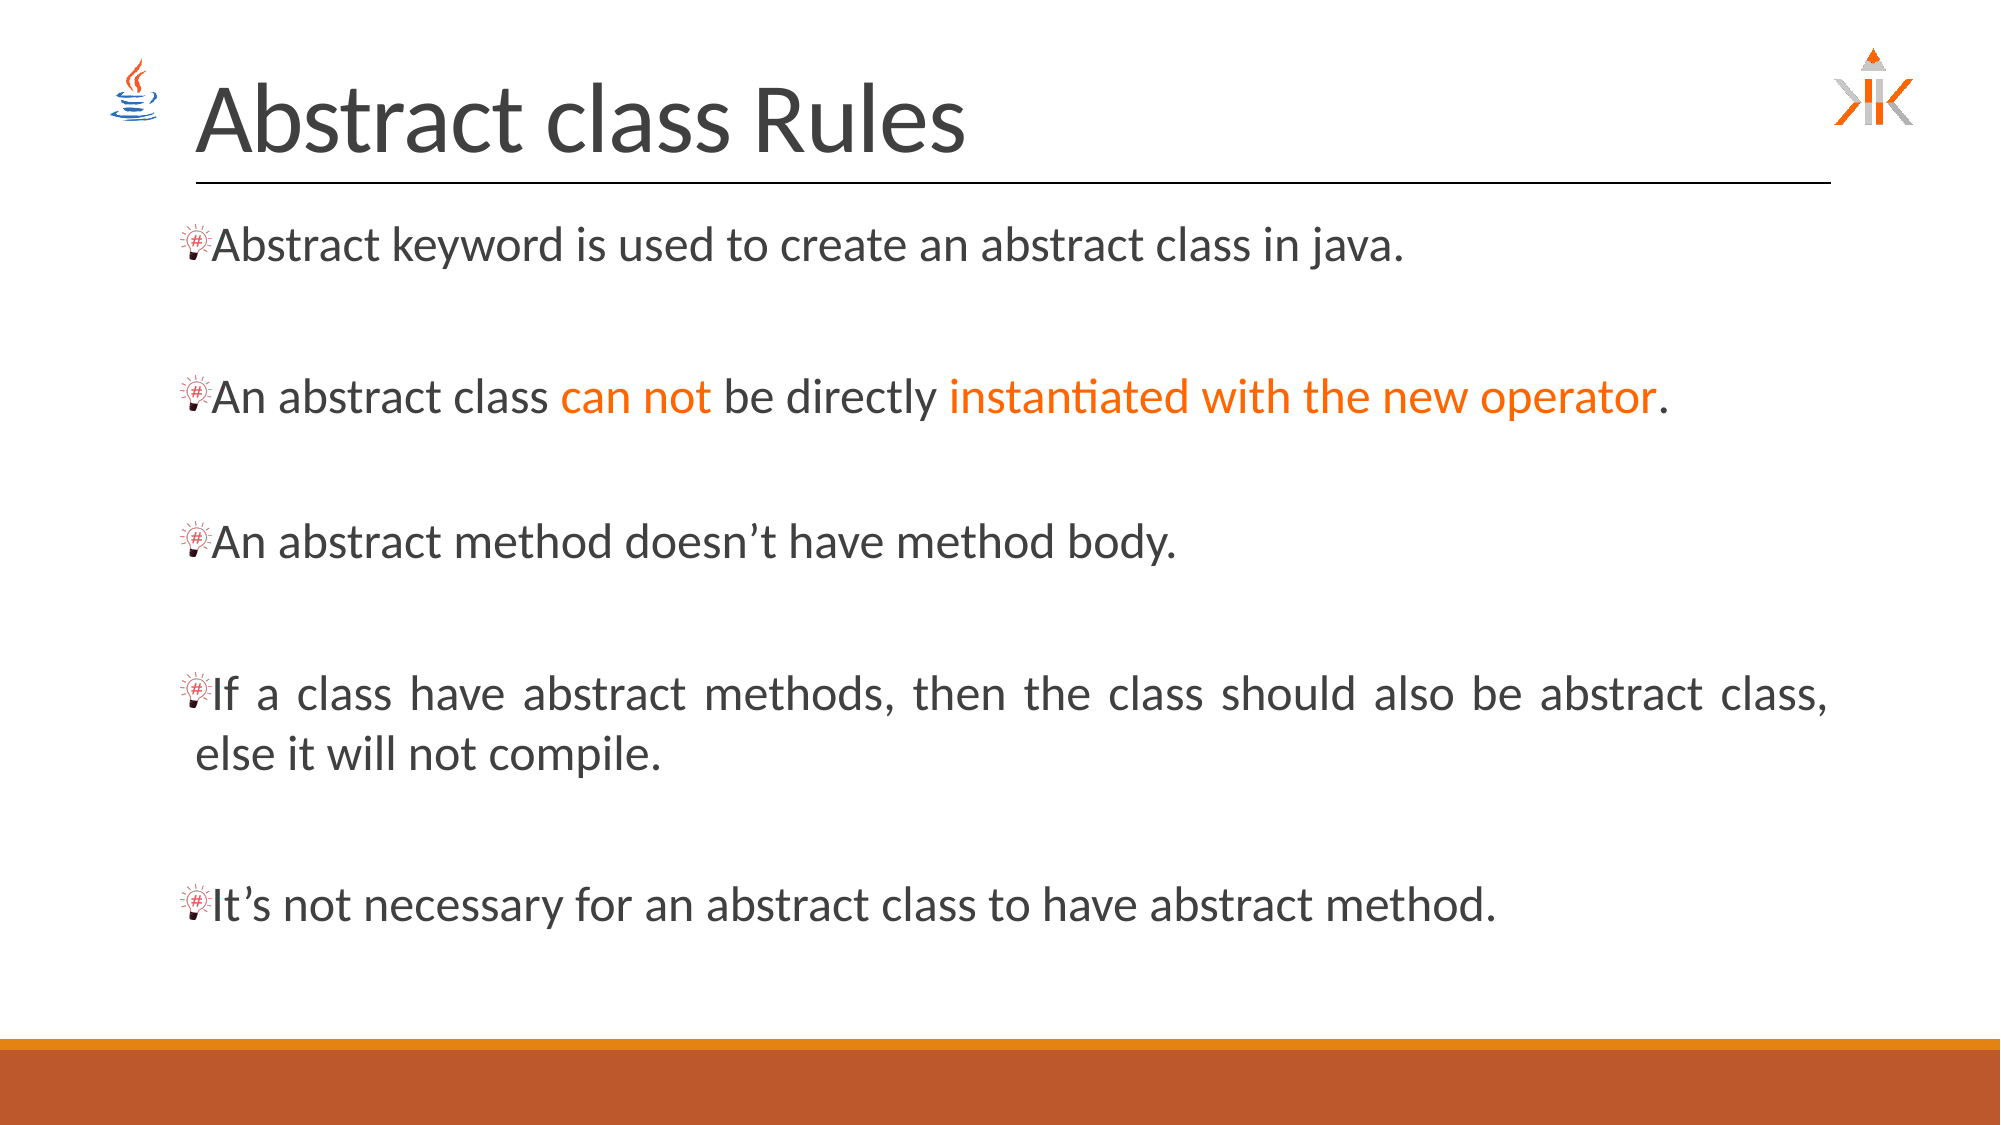

# Abstract class Rules
Abstract keyword is used to create an abstract class in java.

An abstract class can not be directly instantiated with the new operator.

An abstract method doesn’t have method body.

If a class have abstract methods, then the class should also be abstract class, else it will not compile.

It’s not necessary for an abstract class to have abstract method.